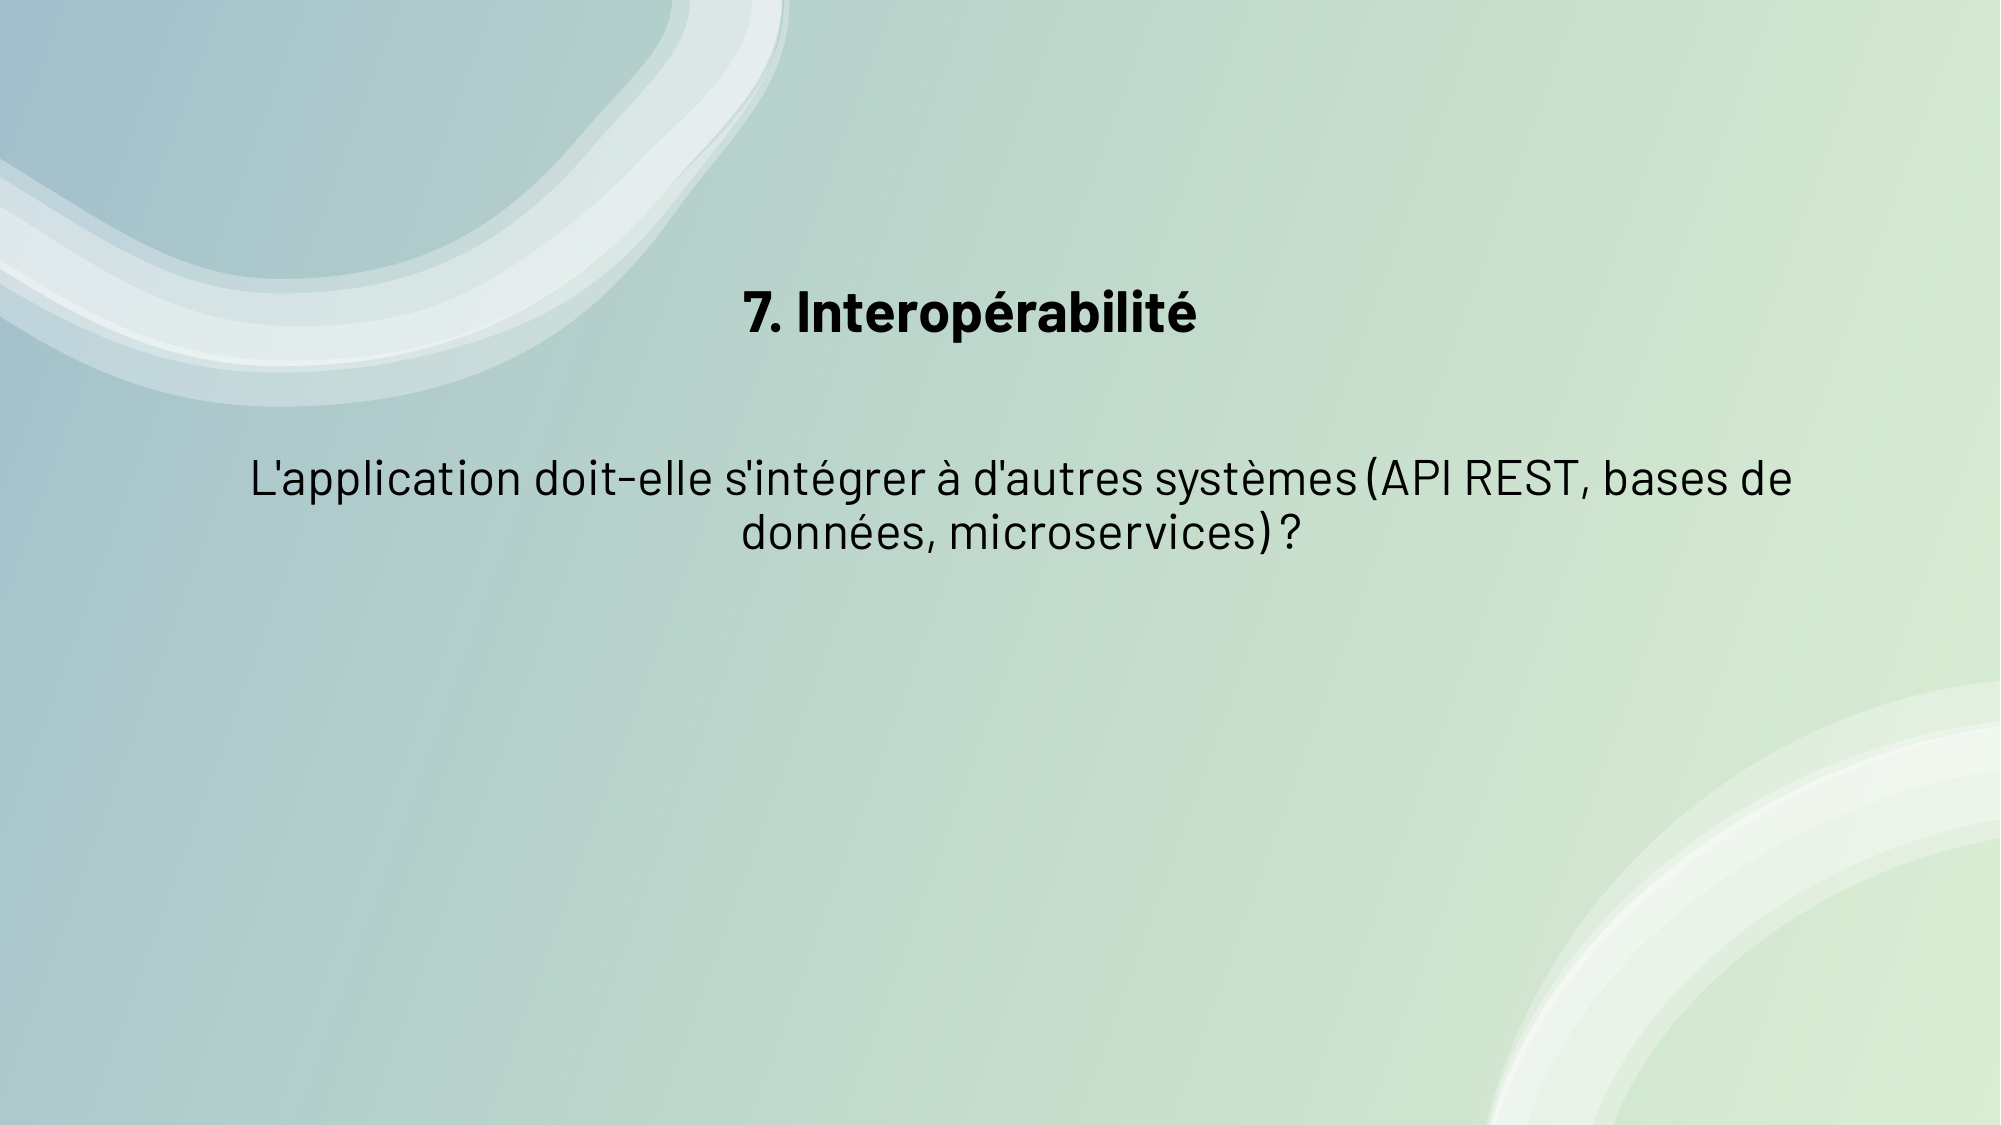

# 7. Interopérabilité
L'application doit-elle s'intégrer à d'autres systèmes (API REST, bases de données, microservices) ?